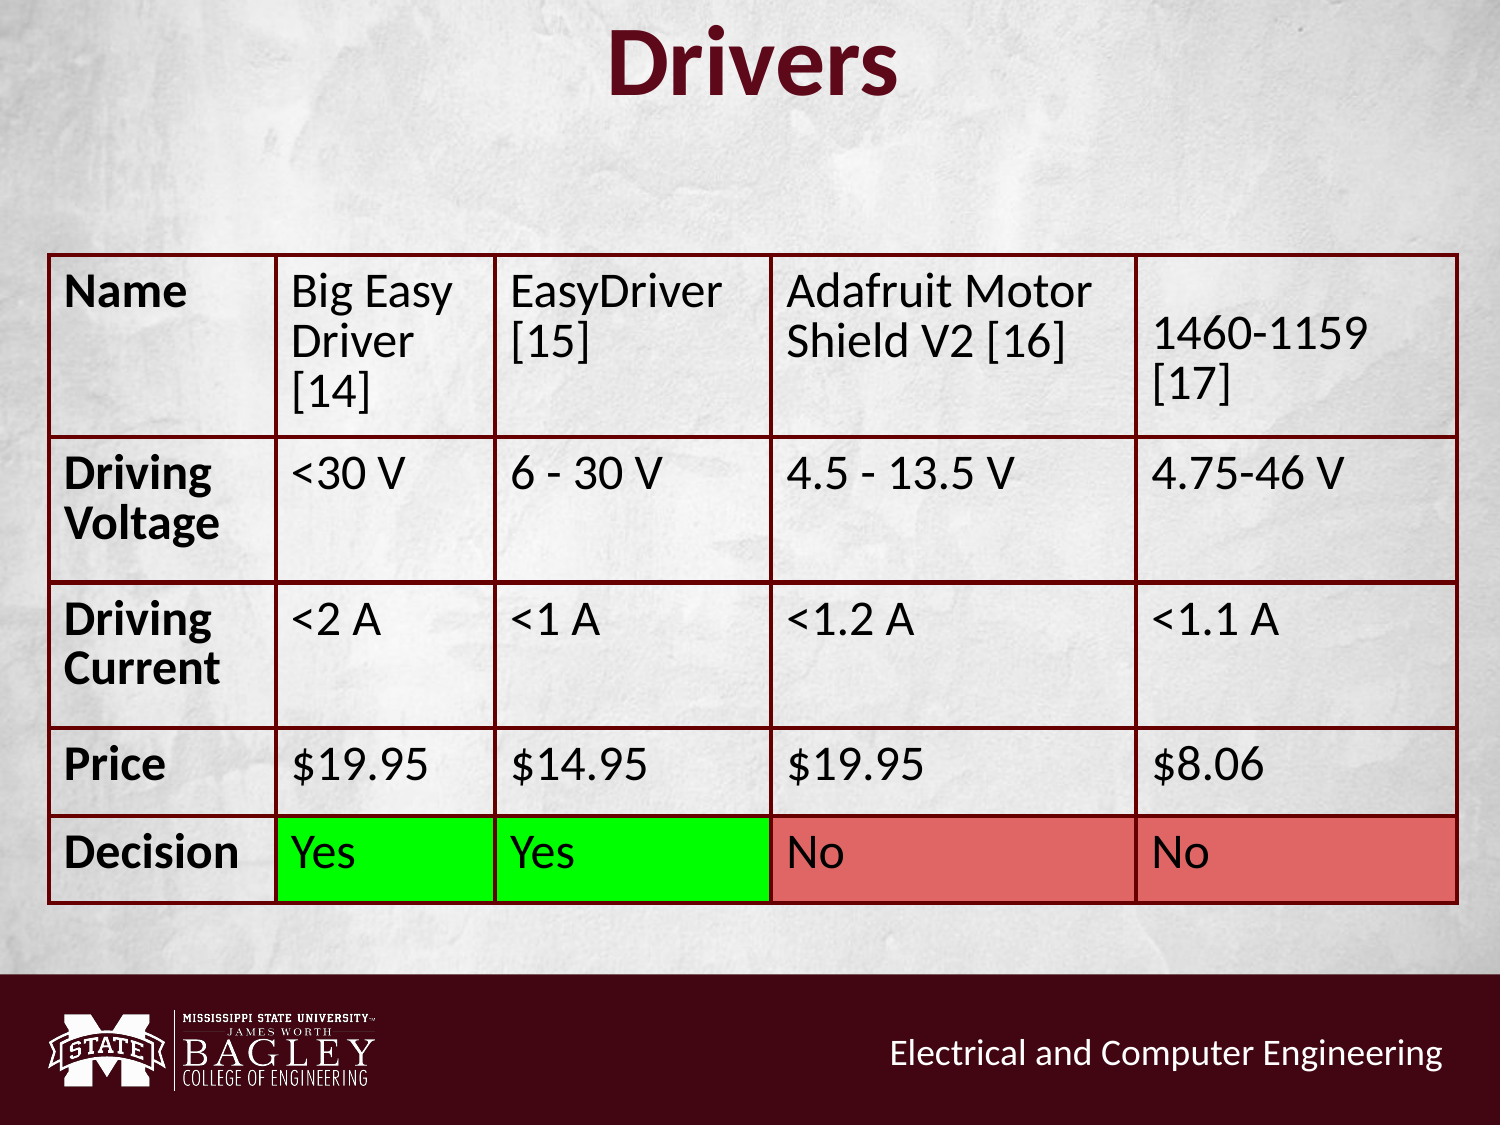

# Drivers
| Name | Big Easy Driver [14] | EasyDriver [15] | Adafruit Motor Shield V2 [16] | 1460-1159 [17] |
| --- | --- | --- | --- | --- |
| Driving Voltage | <30 V | 6 - 30 V | 4.5 - 13.5 V | 4.75-46 V |
| Driving Current | <2 A | <1 A | <1.2 A | <1.1 A |
| Price | $19.95 | $14.95 | $19.95 | $8.06 |
| Decision | Yes | Yes | No | No |